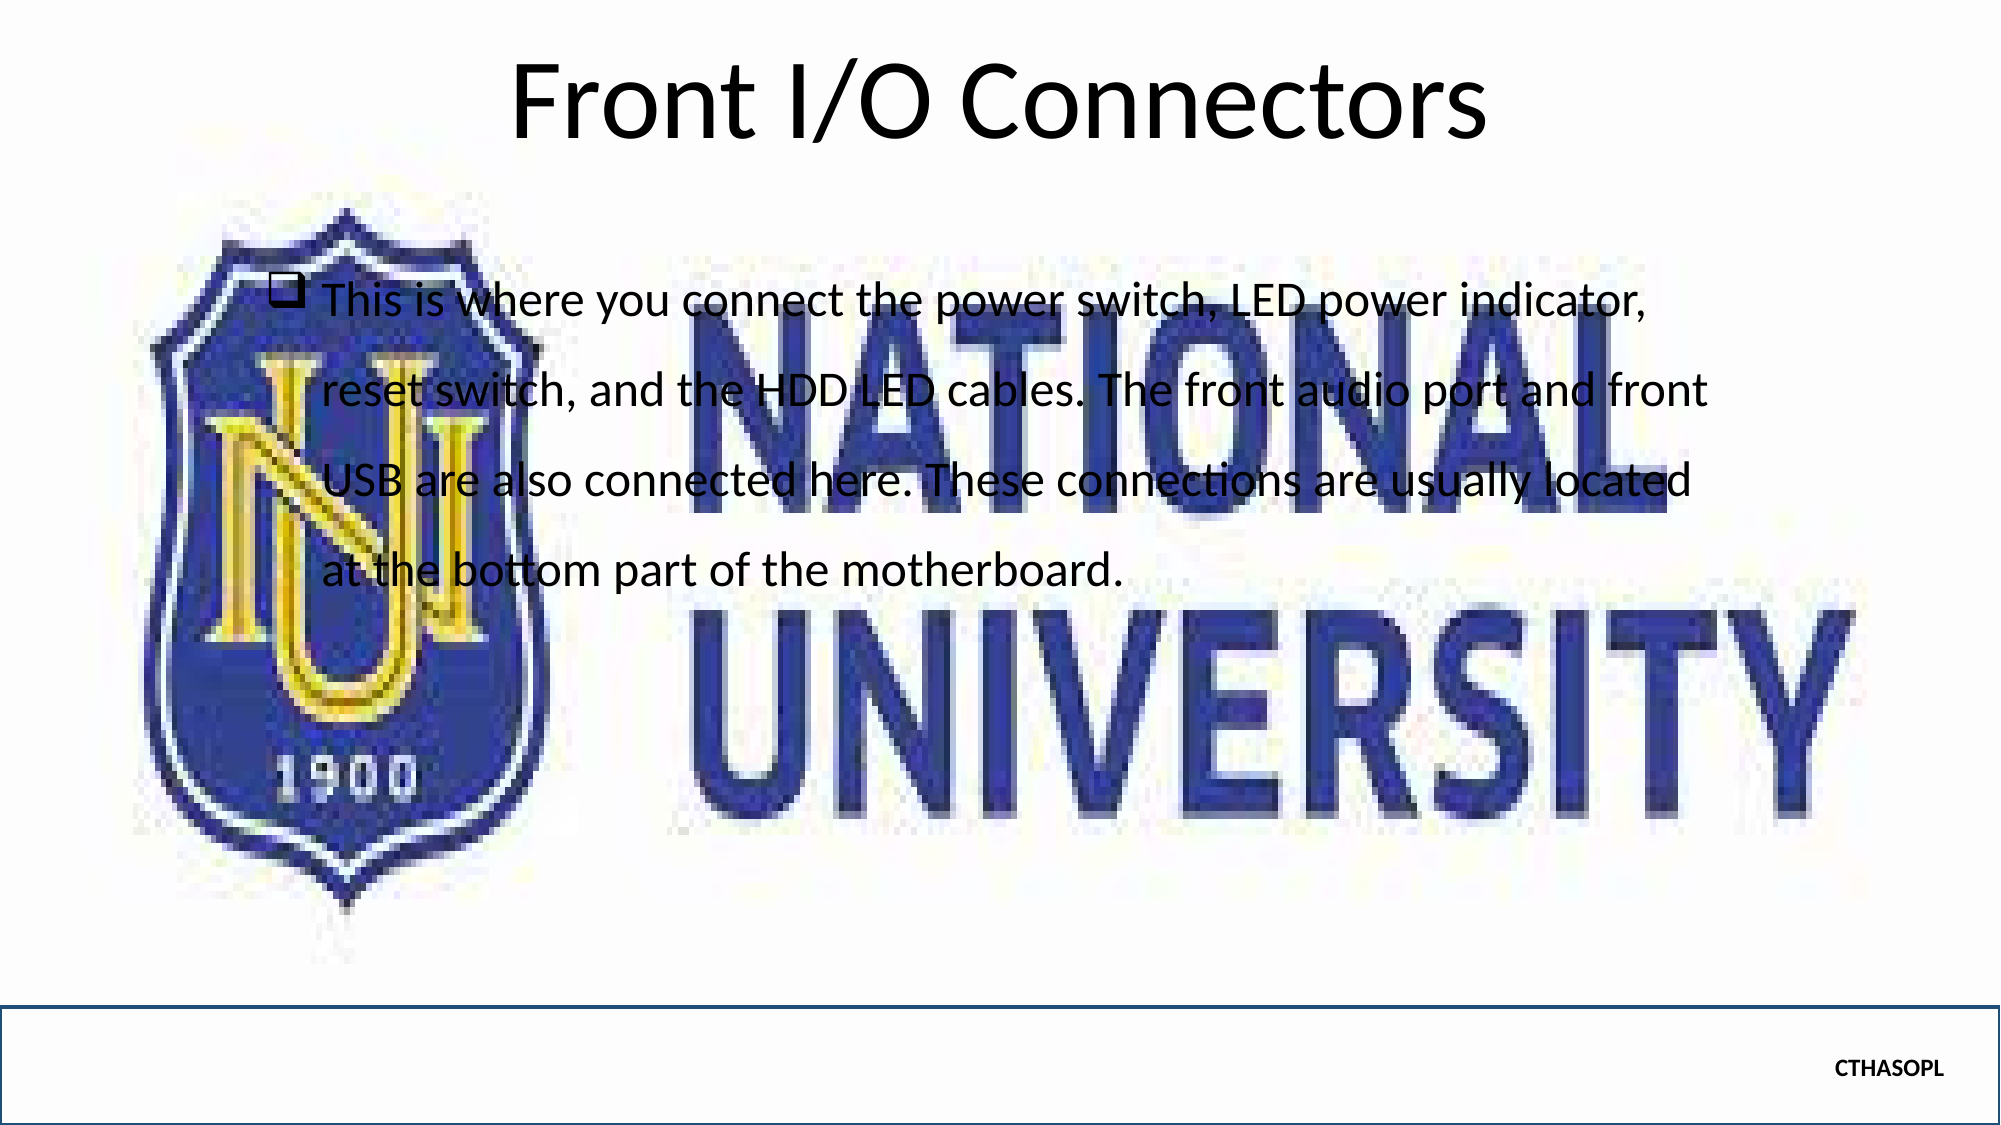

# Front I/O Connectors
This is where you connect the power switch, LED power indicator, reset switch, and the HDD LED cables. The front audio port and front USB are also connected here. These connections are usually located at the bottom part of the motherboard.

CTHASOPL